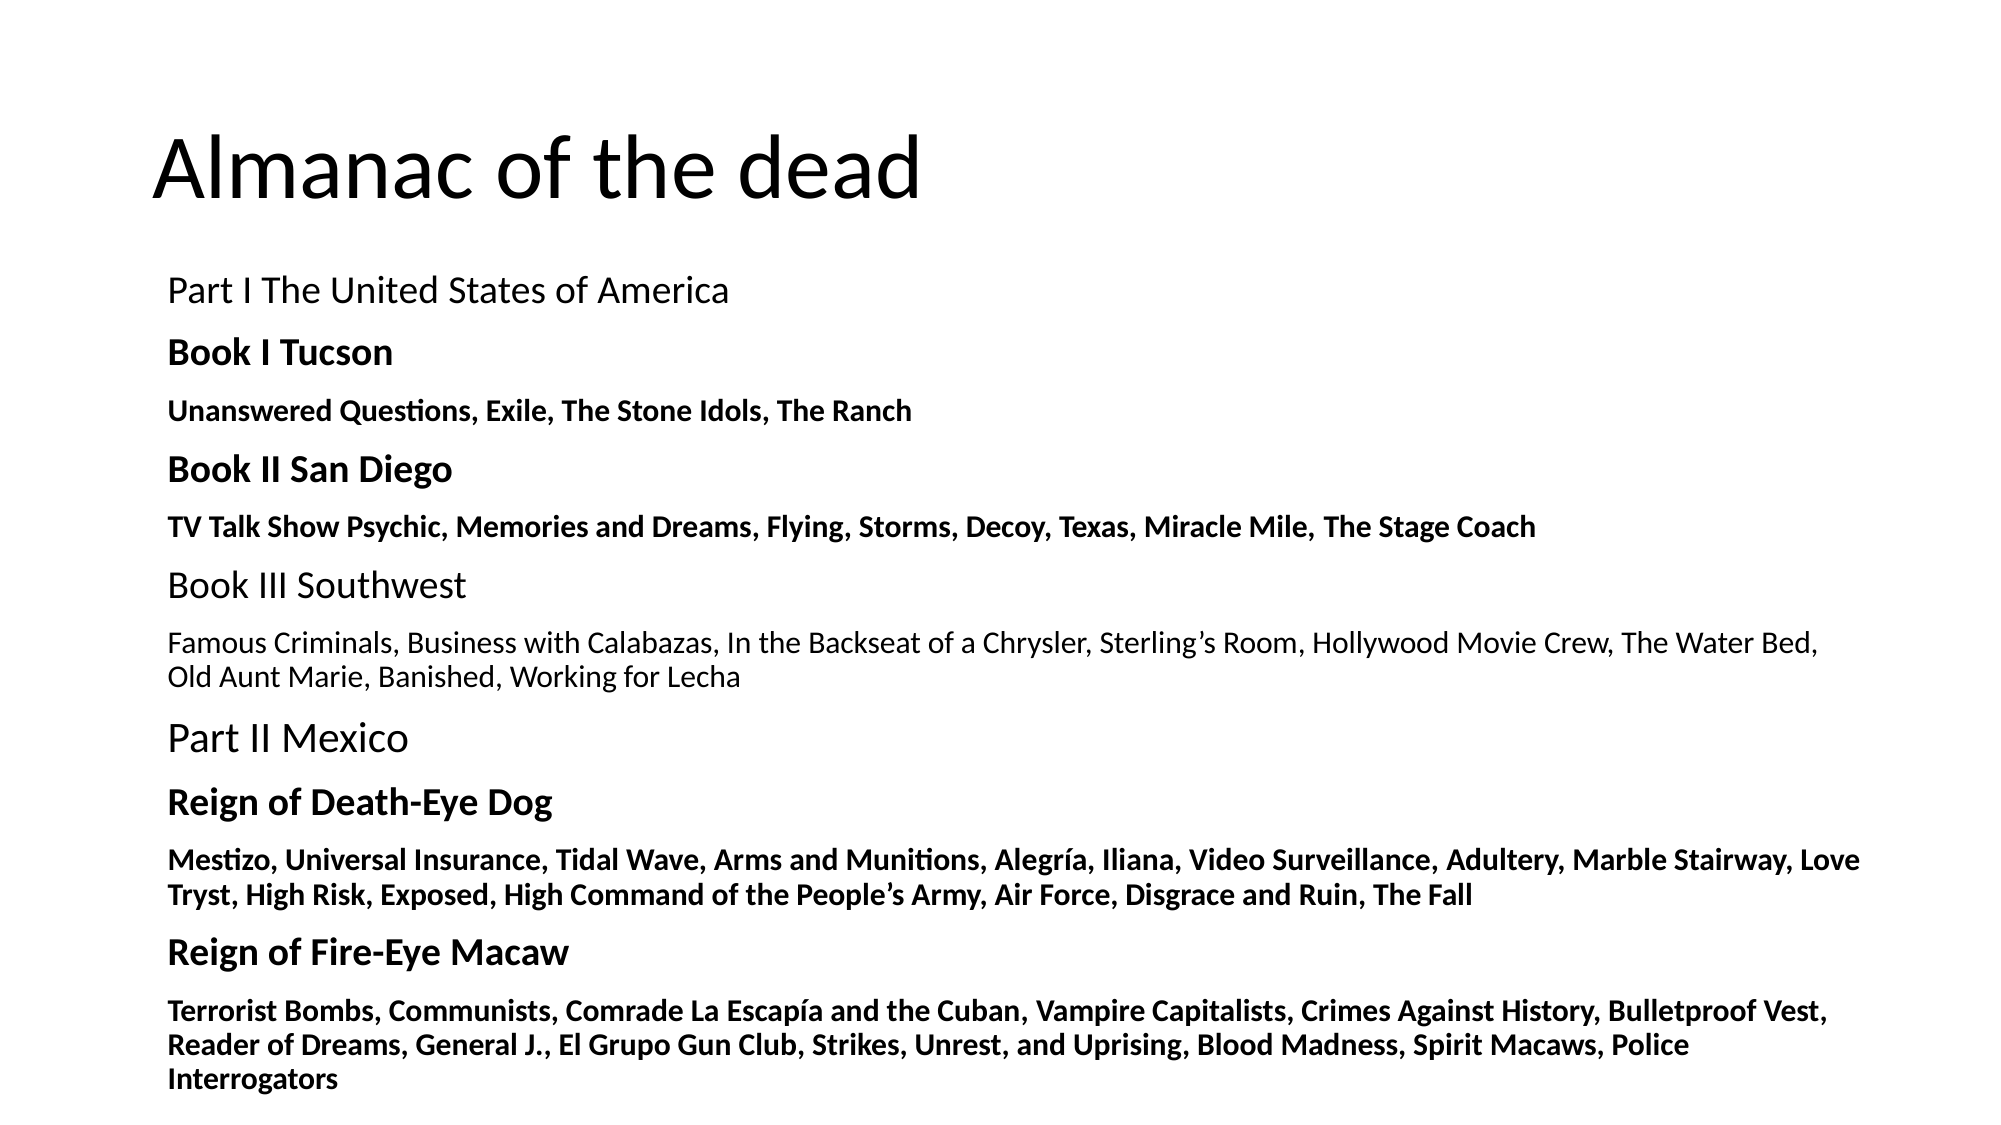

# Almanac of the dead
Part I The United States of America
Book I Tucson
Unanswered Questions, Exile, The Stone Idols, The Ranch
Book II San Diego
TV Talk Show Psychic, Memories and Dreams, Flying, Storms, Decoy, Texas, Miracle Mile, The Stage Coach
Book III Southwest
Famous Criminals, Business with Calabazas, In the Backseat of a Chrysler, Sterling’s Room, Hollywood Movie Crew, The Water Bed, Old Aunt Marie, Banished, Working for Lecha
Part II Mexico
Reign of Death-Eye Dog
Mestizo, Universal Insurance, Tidal Wave, Arms and Munitions, Alegría, Iliana, Video Surveillance, Adultery, Marble Stairway, Love Tryst, High Risk, Exposed, High Command of the People’s Army, Air Force, Disgrace and Ruin, The Fall
Reign of Fire-Eye Macaw
Terrorist Bombs, Communists, Comrade La Escapía and the Cuban, Vampire Capitalists, Crimes Against History, Bulletproof Vest, Reader of Dreams, General J., El Grupo Gun Club, Strikes, Unrest, and Uprising, Blood Madness, Spirit Macaws, Police Interrogators